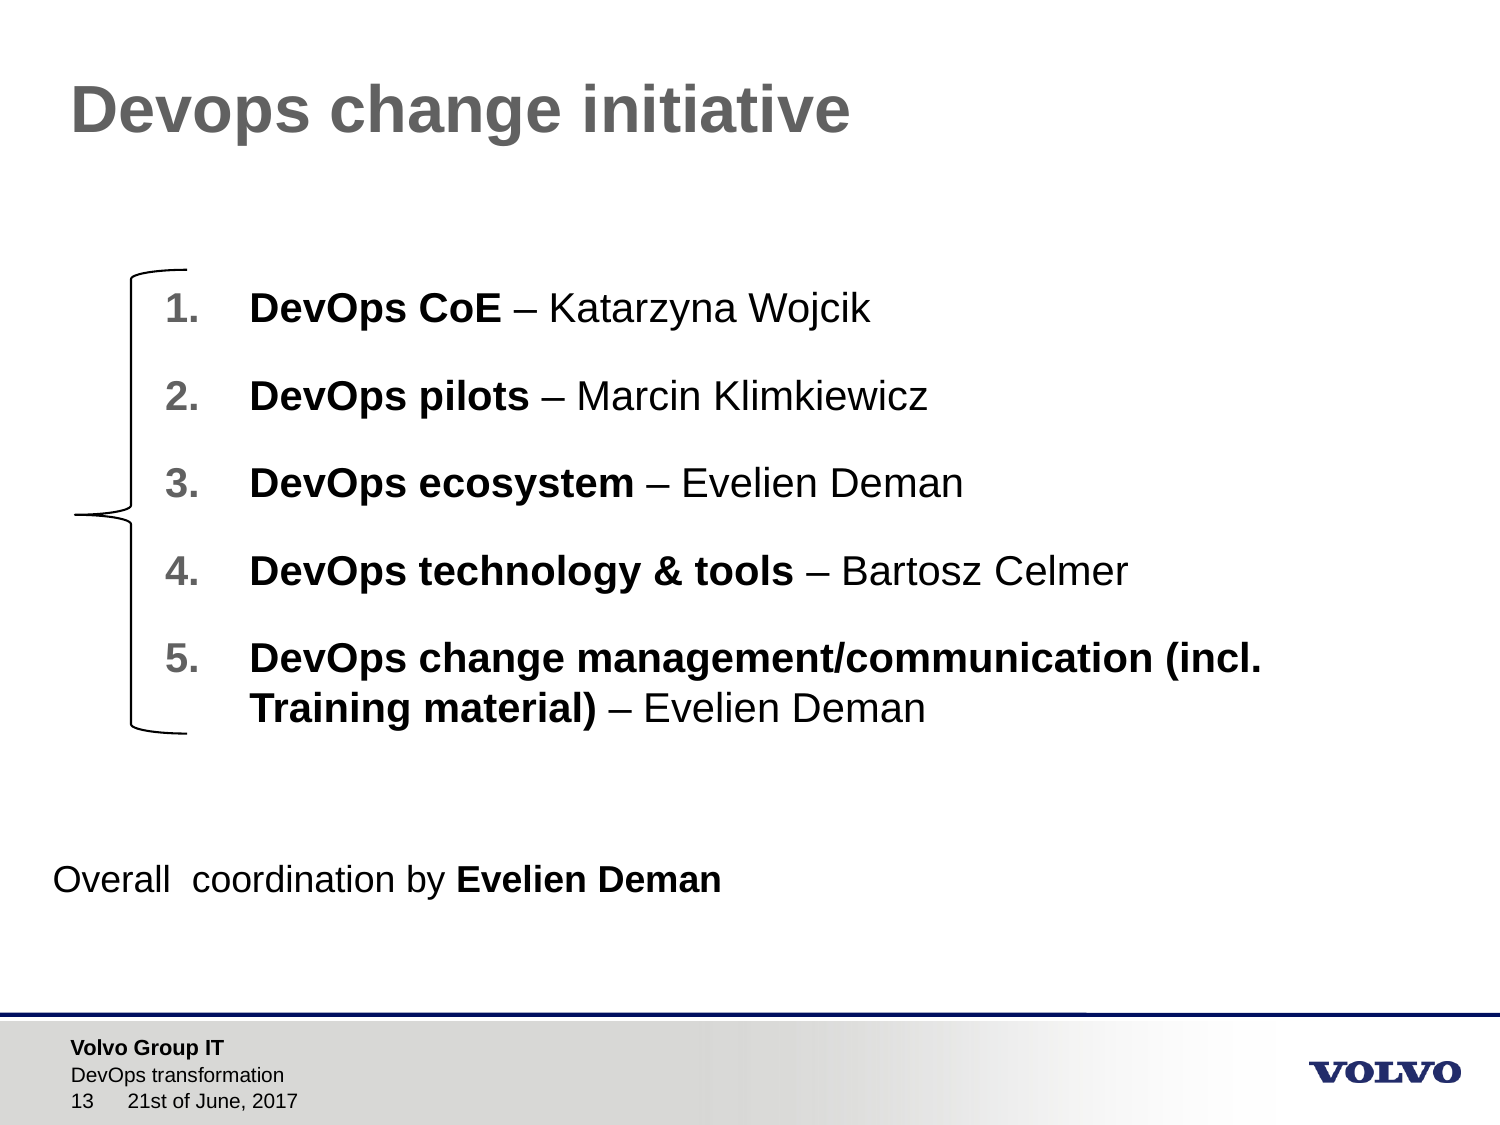

# Devops change initiative

DevOps CoE – Katarzyna Wojcik
DevOps pilots – Marcin Klimkiewicz
DevOps ecosystem – Evelien Deman
DevOps technology & tools – Bartosz Celmer
DevOps change management/communication (incl. Training material) – Evelien Deman

Overall  coordination by Evelien Deman
DevOps transformation
21st of June, 2017
13